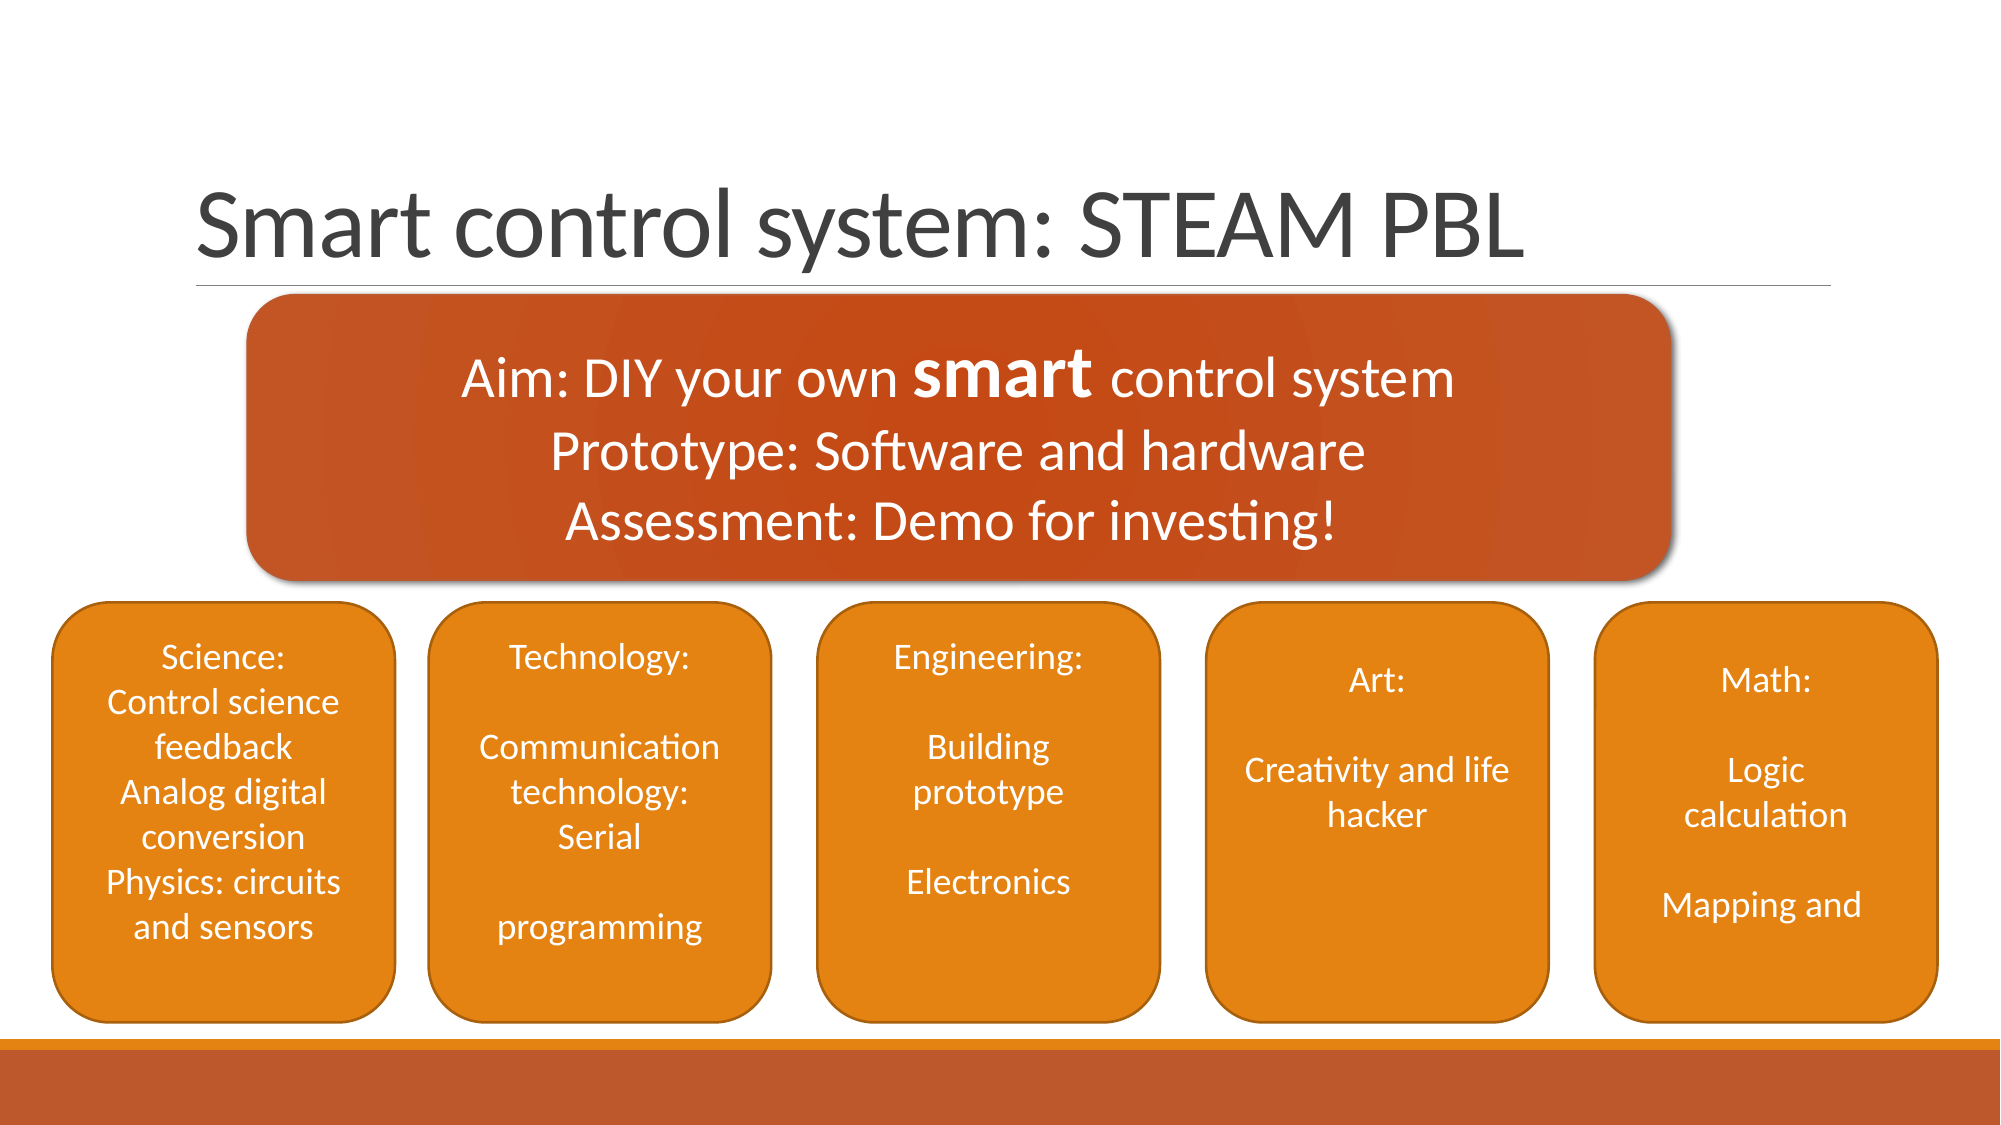

# Smart control system: STEAM PBL
Aim: DIY your own smart control system
Prototype: Software and hardware
Assessment: Demo for investing!
Science:
Control science
feedback
Analog digital conversion
Physics: circuits and sensors

Technology:

Communication technology:
Serial
programming

Engineering:
Building prototype

Electronics

Art:

Creativity and life hacker

Math:

Logic
calculation

Mapping and